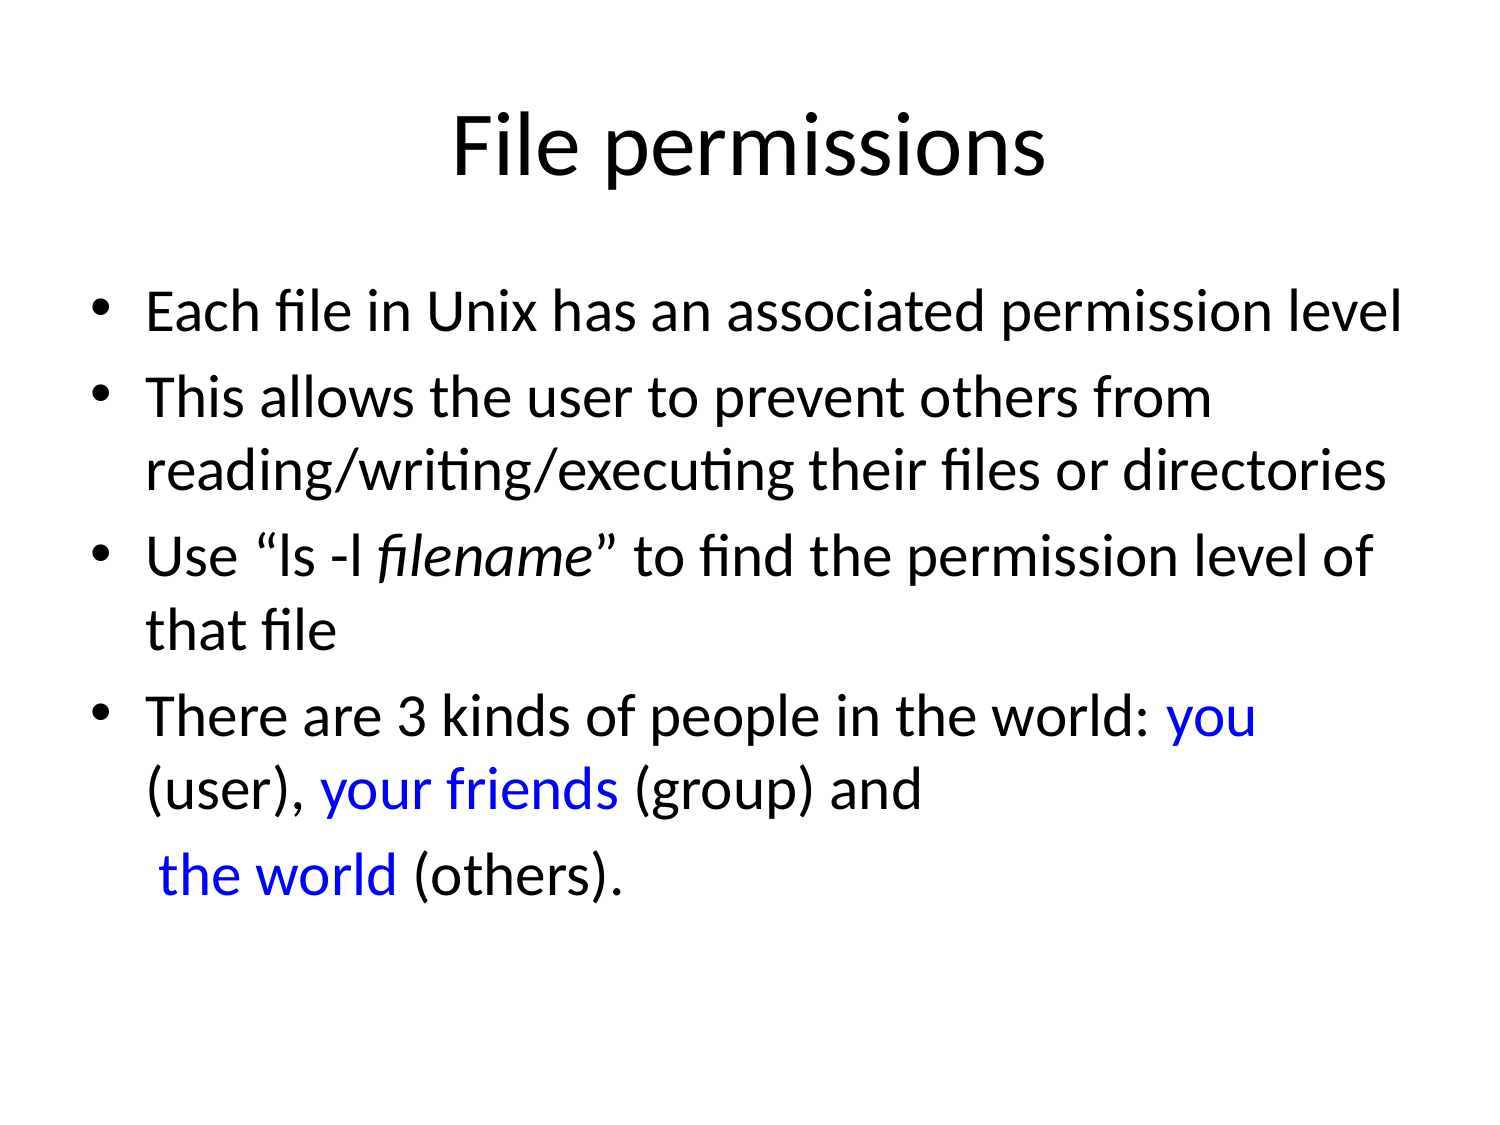

# File permissions
Each file in Unix has an associated permission level
This allows the user to prevent others from reading/writing/executing their files or directories
Use “ls -l filename” to find the permission level of that file
There are 3 kinds of people in the world: you (user), your friends (group) and
     the world (others).